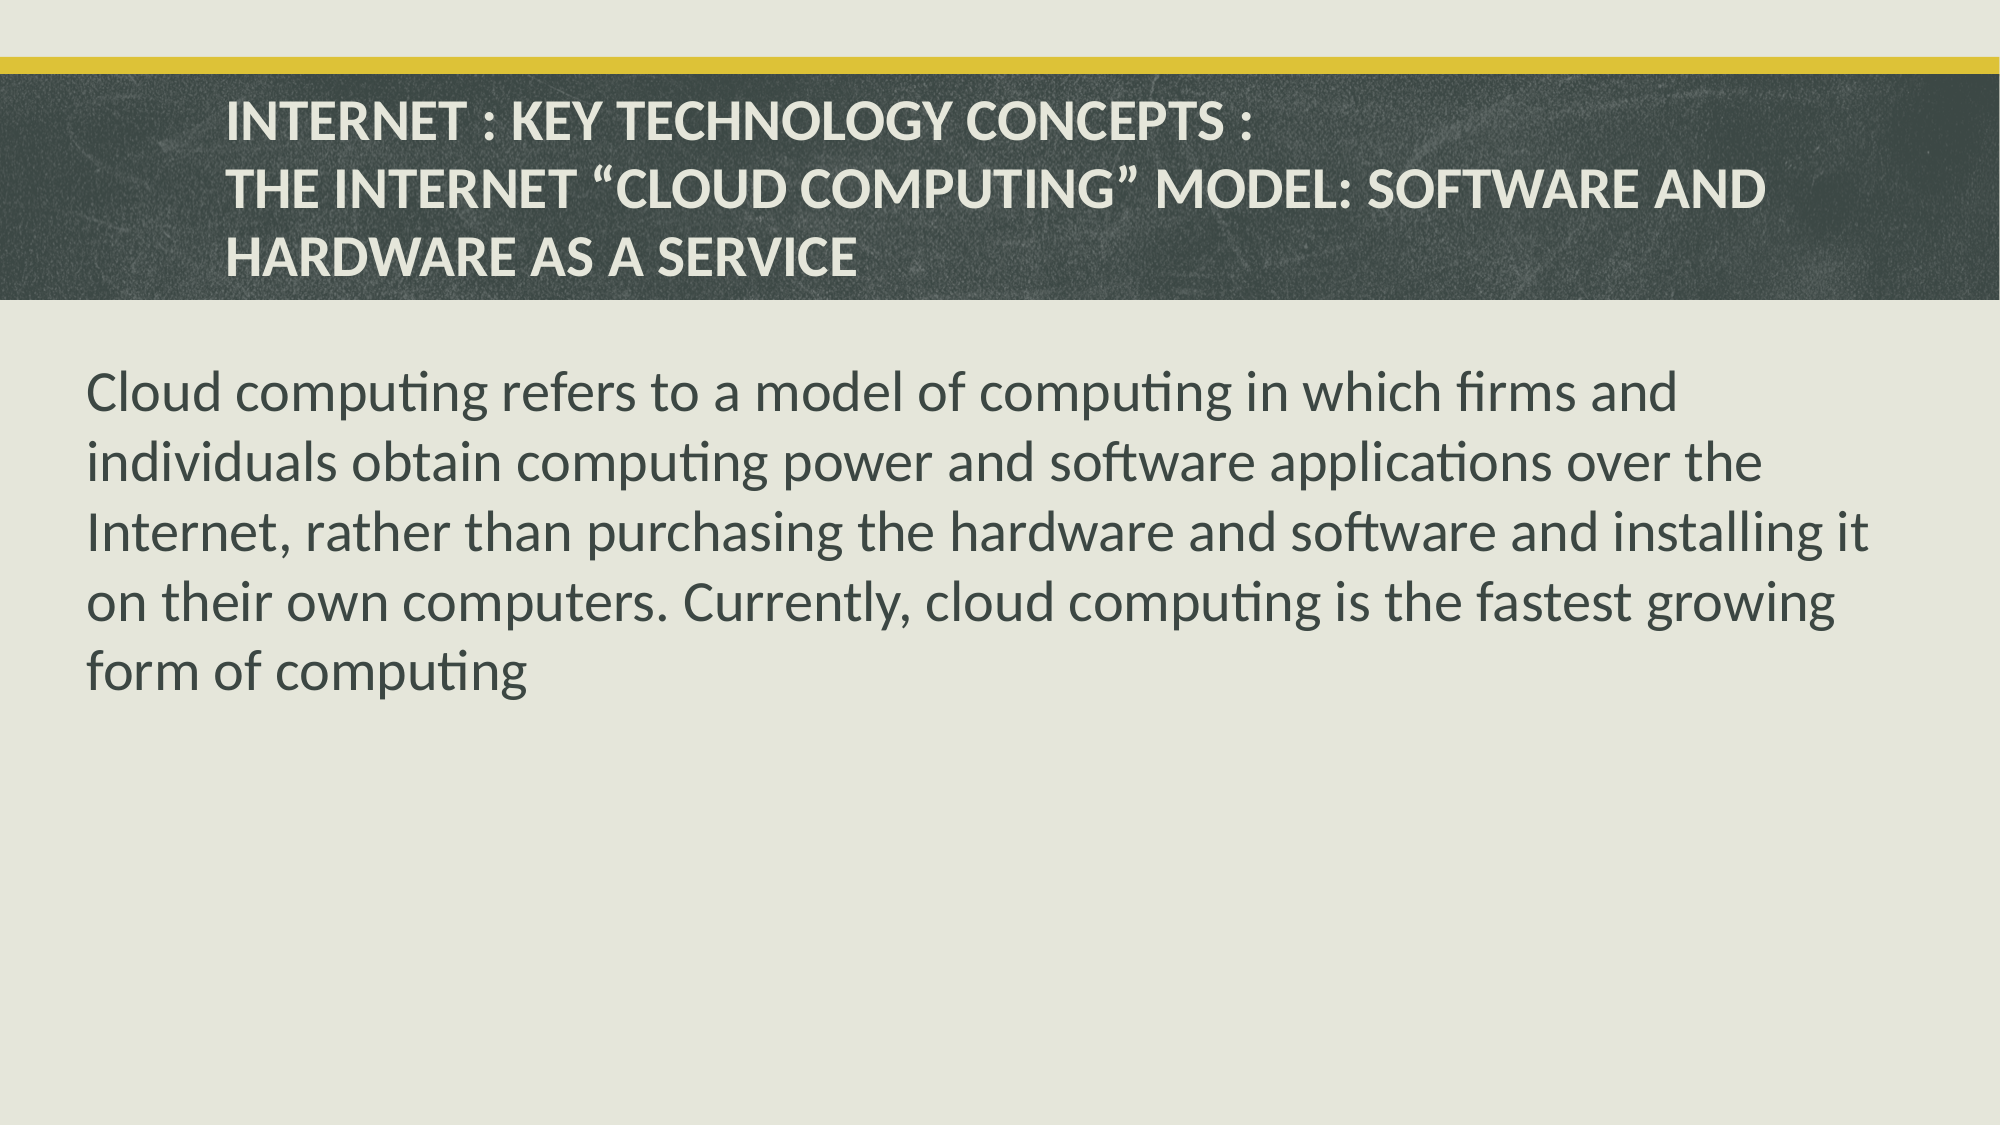

# INTERNET : KEY TECHNOLOGY CONCEPTS : THE INTERNET “CLOUD COMPUTING” MODEL: SOFTWARE AND HARDWARE AS A SERVICE
Cloud computing refers to a model of computing in which firms and individuals obtain computing power and software applications over the Internet, rather than purchasing the hardware and software and installing it on their own computers. Currently, cloud computing is the fastest growing form of computing